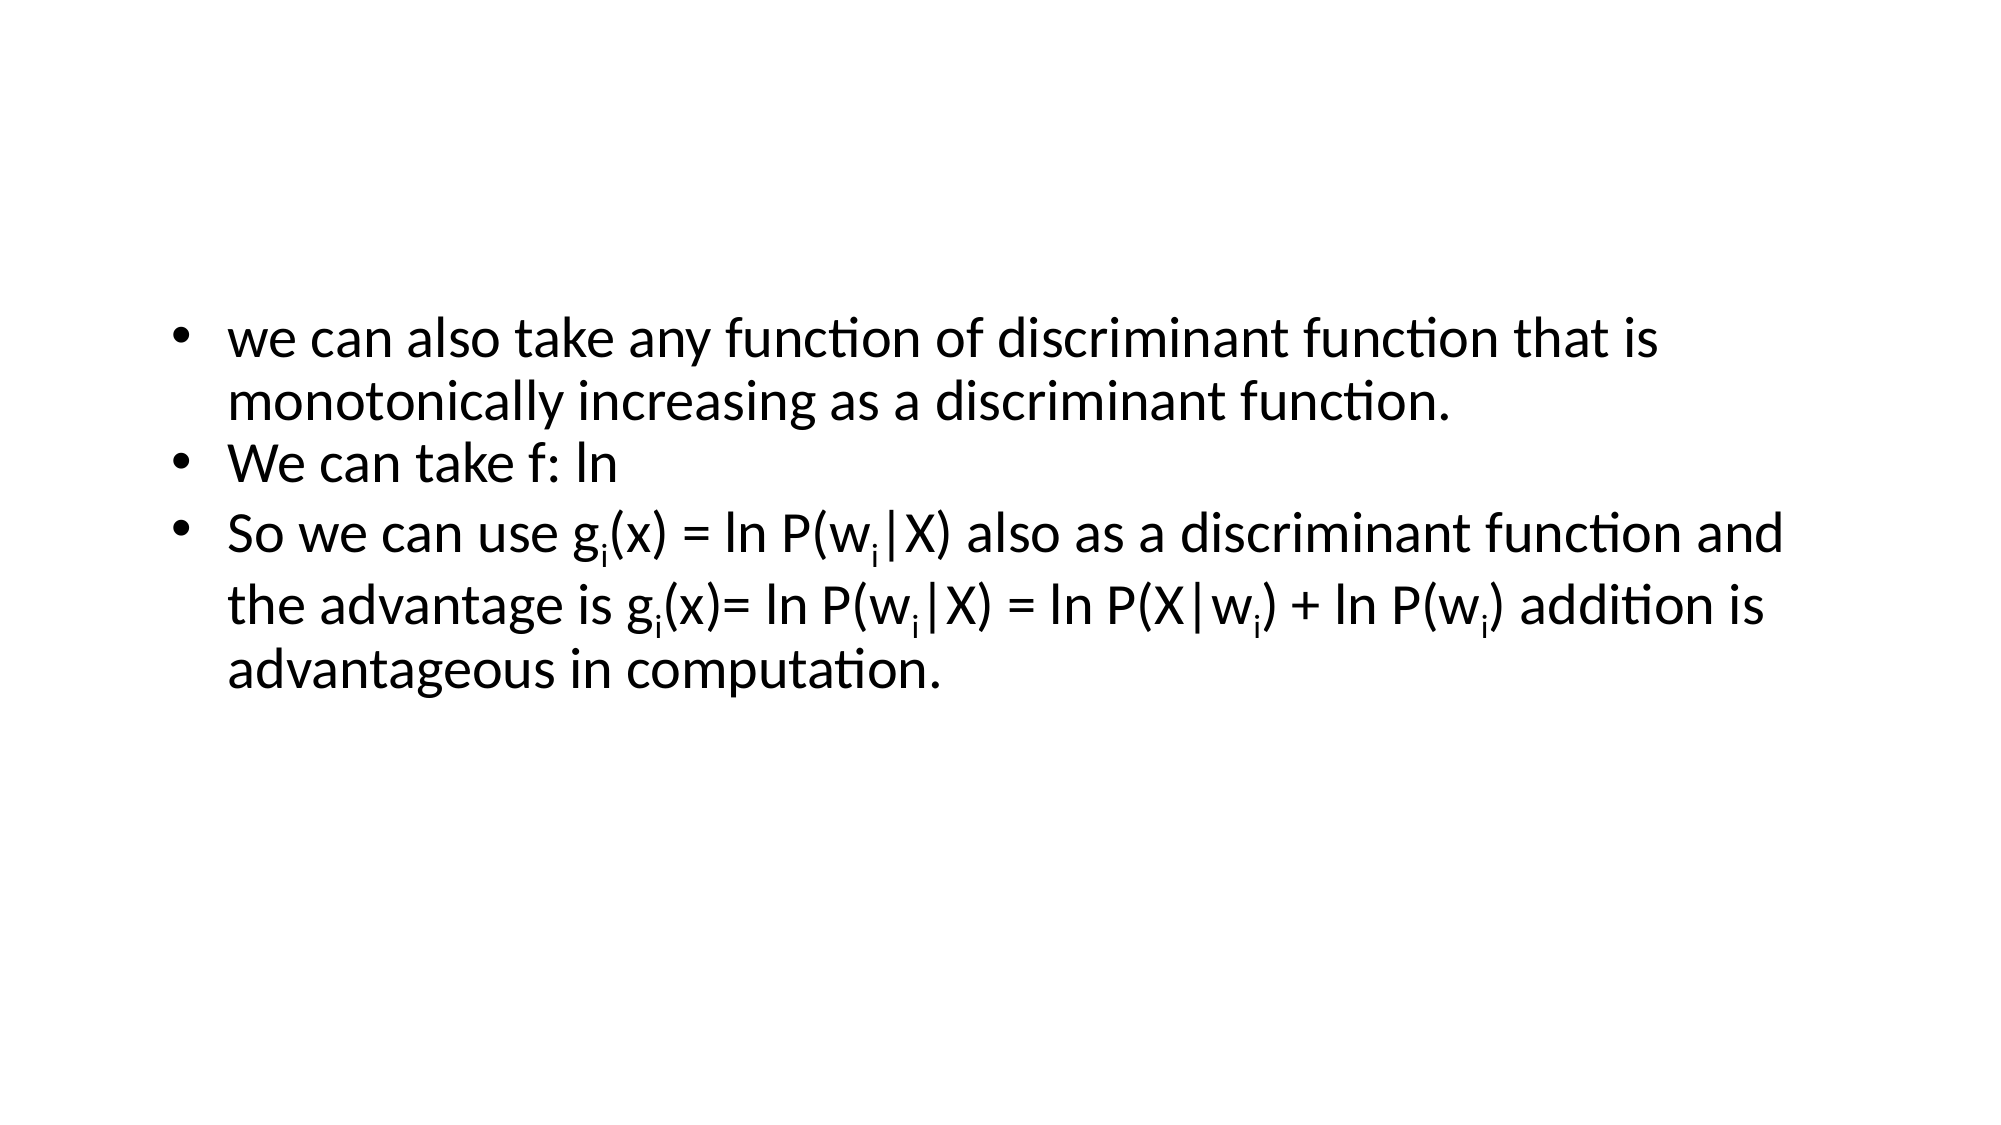

#
we can also take any function of discriminant function that is monotonically increasing as a discriminant function.
We can take f: ln
So we can use gi(x) = ln P(wi|X) also as a discriminant function and the advantage is gi(x)= ln P(wi|X) = ln P(X|wi) + ln P(wi) addition is advantageous in computation.